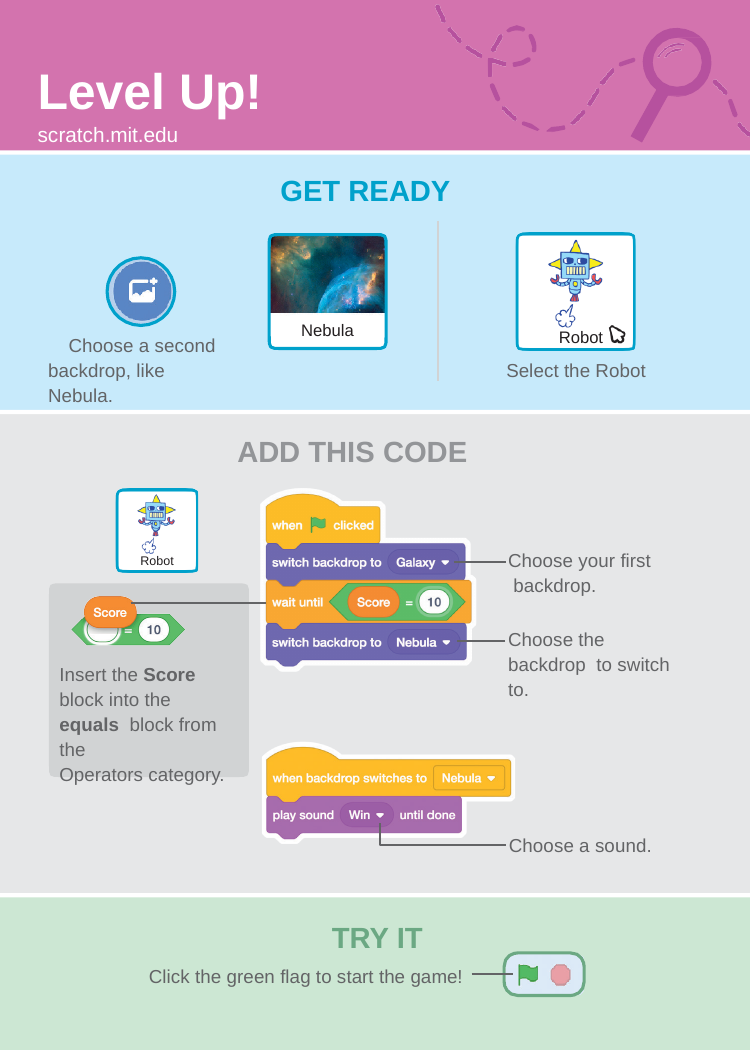

# Level Up!
scratch.mit.edu

GET READY

Robot
Select the Robot
Nebula
Choose a second  backdrop, like Nebula.

ADD THIS CODE

Choose your first  backdrop.
Robot

Choose the backdrop  to switch to.

Insert the Score  block into the equals  block from the
Operators category.

Choose a sound.

TRY IT
Click the green flag to start the game!